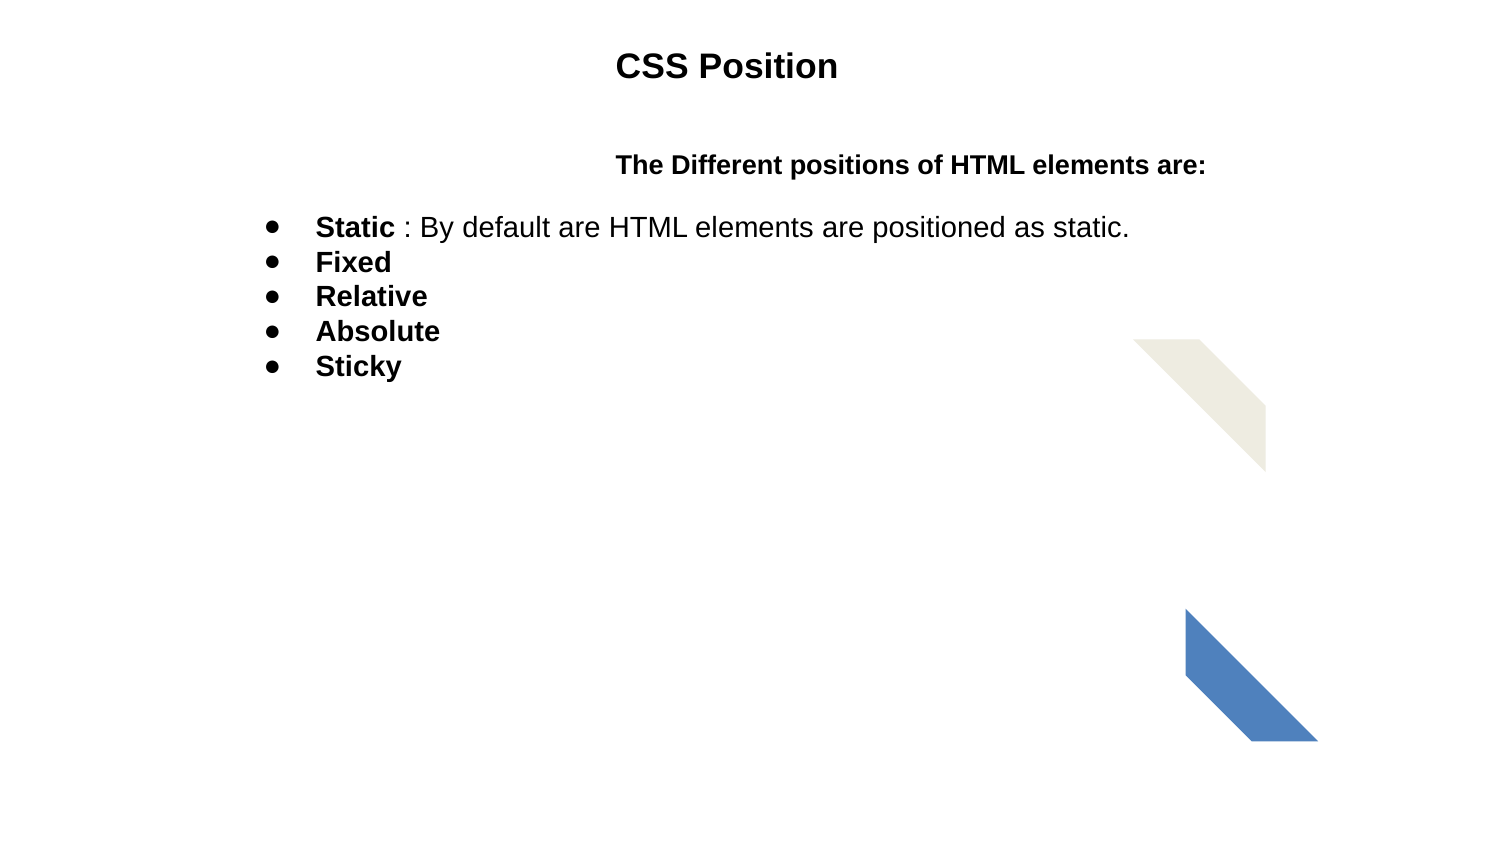

CSS Position

The Different positions of HTML elements are:

Static : By default are HTML elements are positioned as static.
Fixed
Relative
Absolute
Sticky